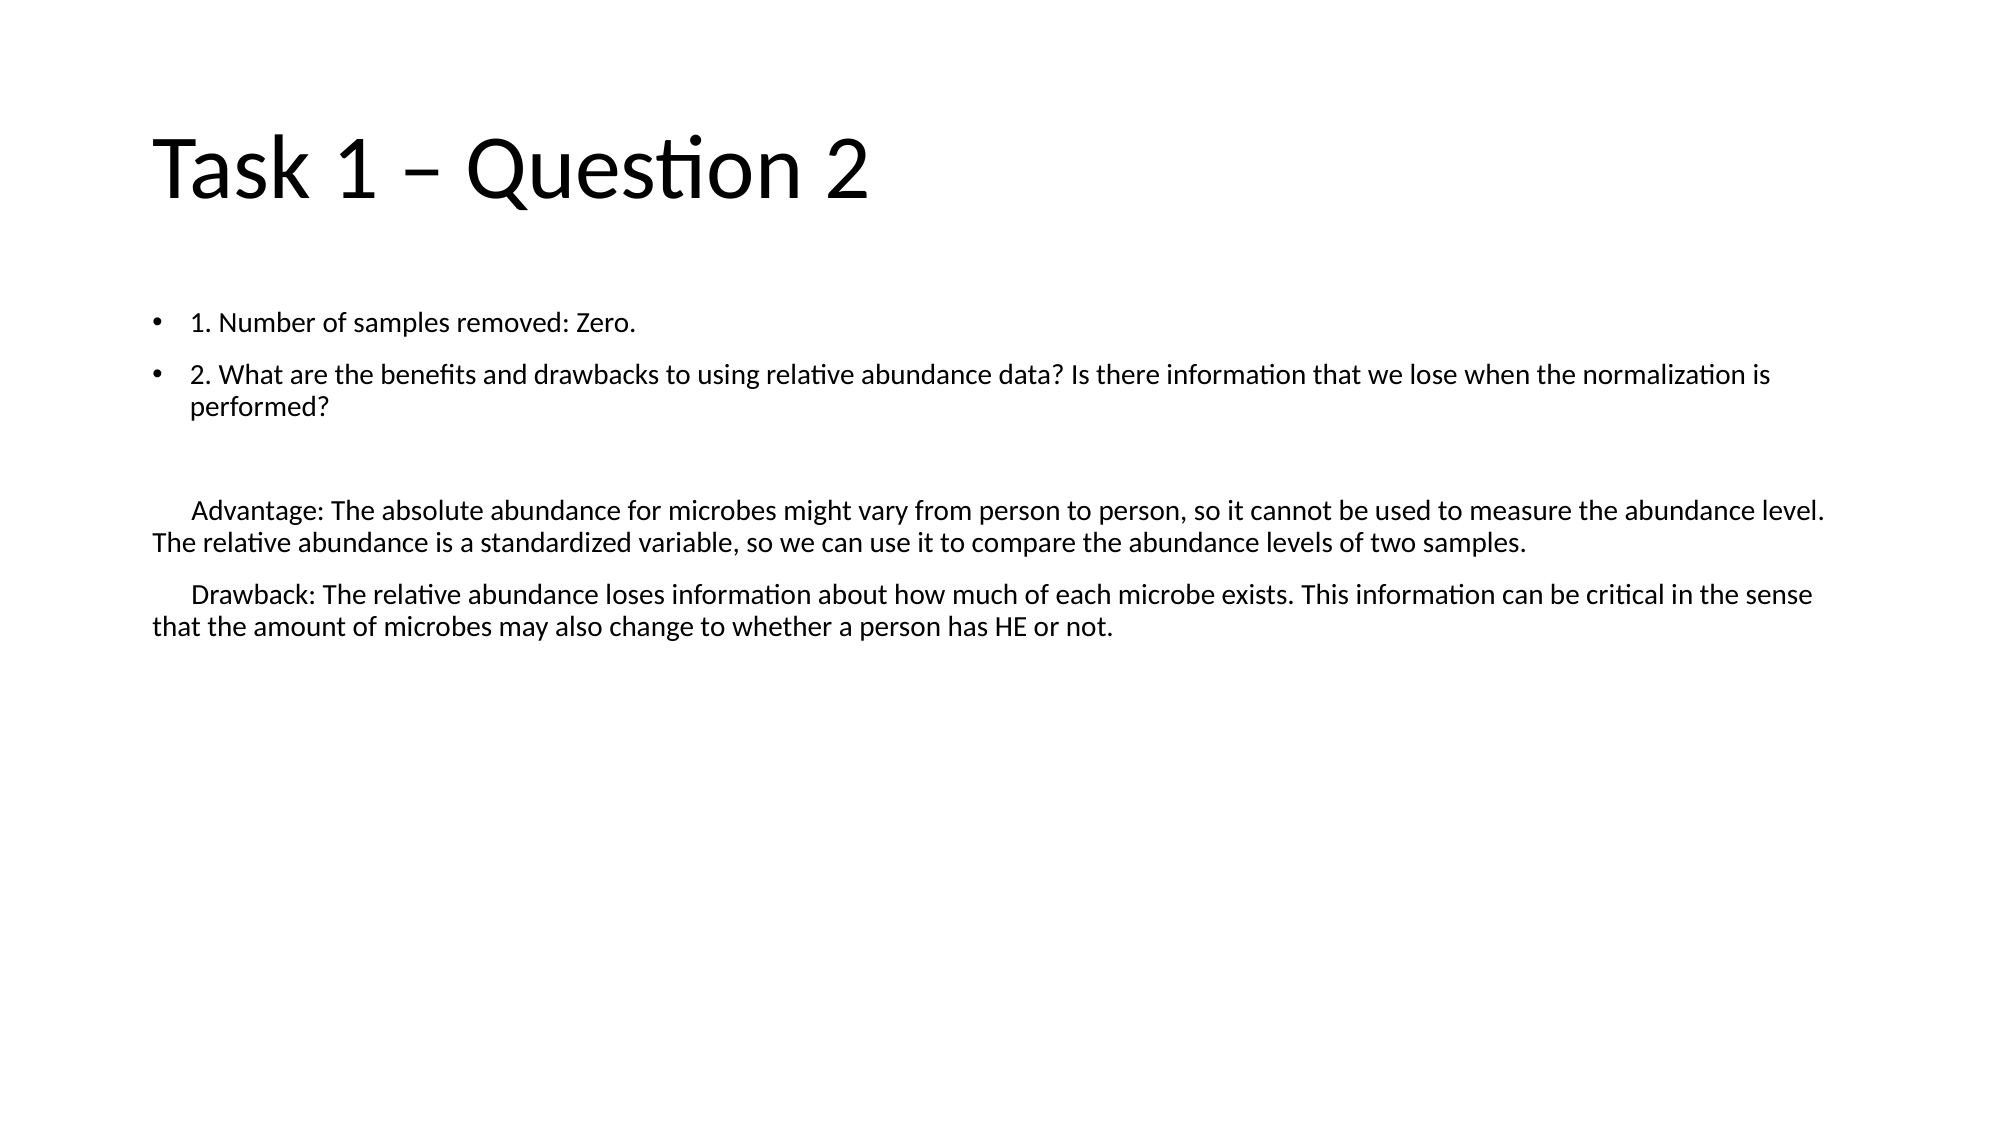

# Task 1 – Question 2
1. Number of samples removed: Zero.
2. What are the benefits and drawbacks to using relative abundance data? Is there information that we lose when the normalization is performed?

      Advantage: The absolute abundance for microbes might vary from person to person, so it cannot be used to measure the abundance level.    The relative abundance is a standardized variable, so we can use it to compare the abundance levels of two samples.
      Drawback: The relative abundance loses information about how much of each microbe exists. This information can be critical in the sense that the amount of microbes may also change to whether a person has HE or not.